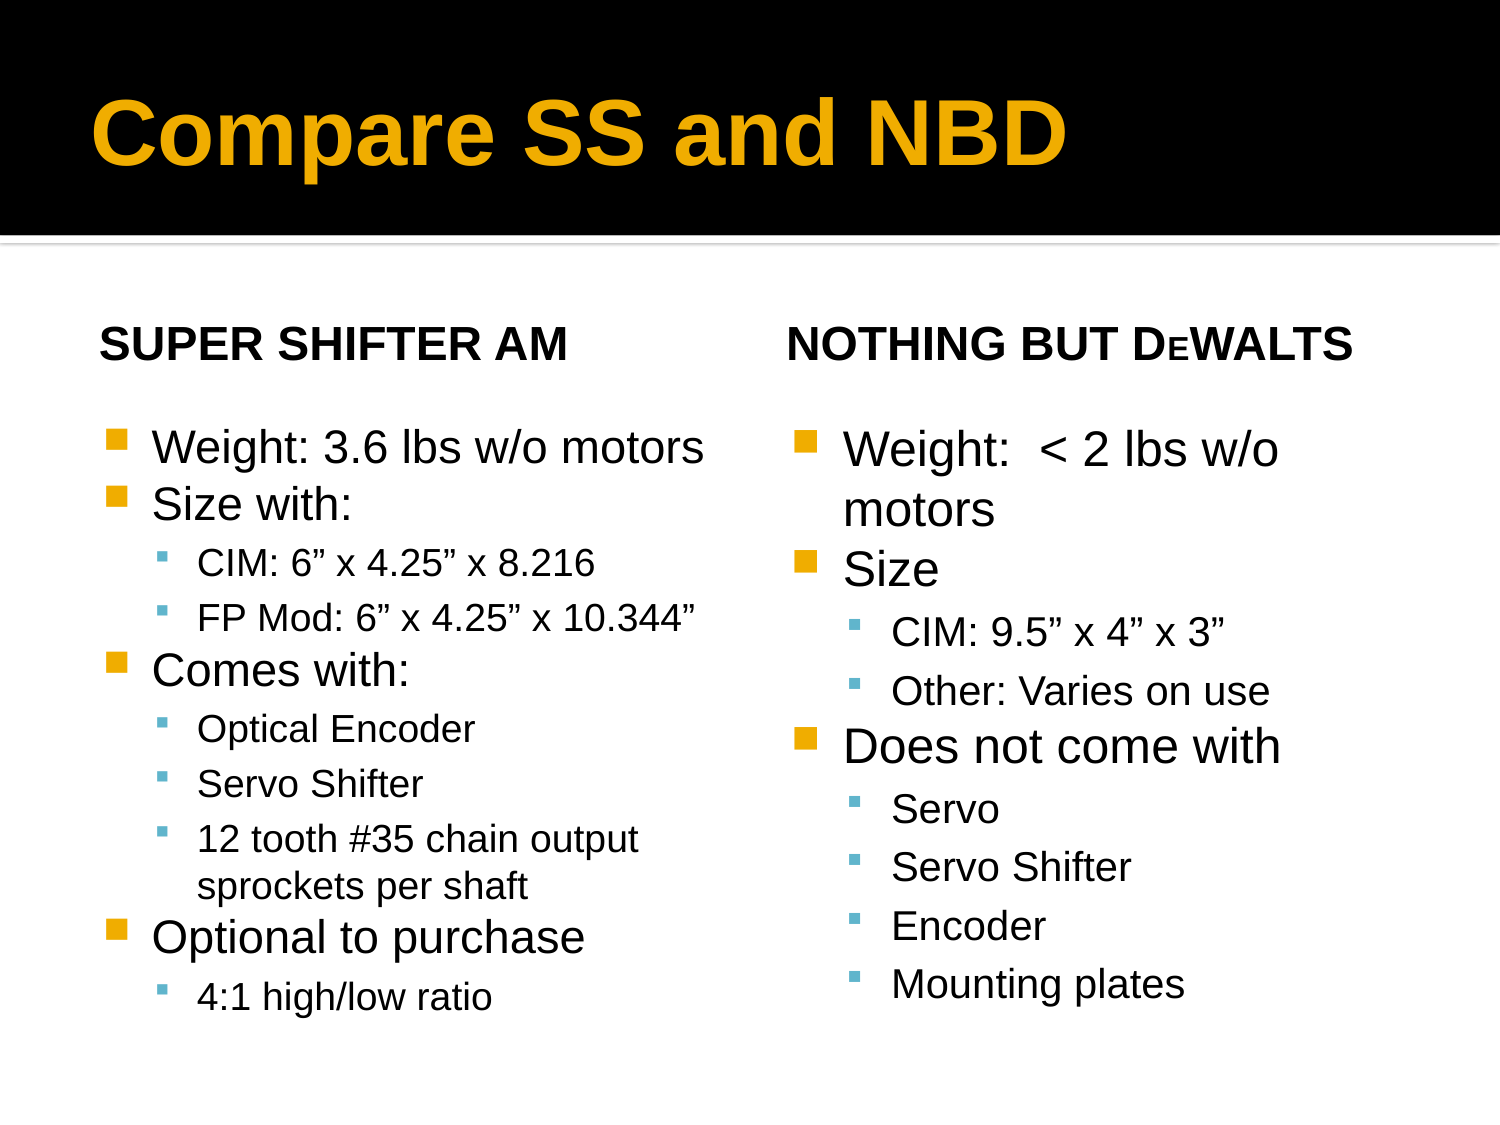

# Compare SS and NBD
Super Shifter AM
Nothing but dewalts
Weight: 3.6 lbs w/o motors
Size with:
CIM: 6” x 4.25” x 8.216
FP Mod: 6” x 4.25” x 10.344”
Comes with:
Optical Encoder
Servo Shifter
12 tooth #35 chain output sprockets per shaft
Optional to purchase
4:1 high/low ratio
Weight:  < 2 lbs w/o motors
Size
CIM: 9.5” x 4” x 3”
Other: Varies on use
Does not come with
Servo
Servo Shifter
Encoder
Mounting plates